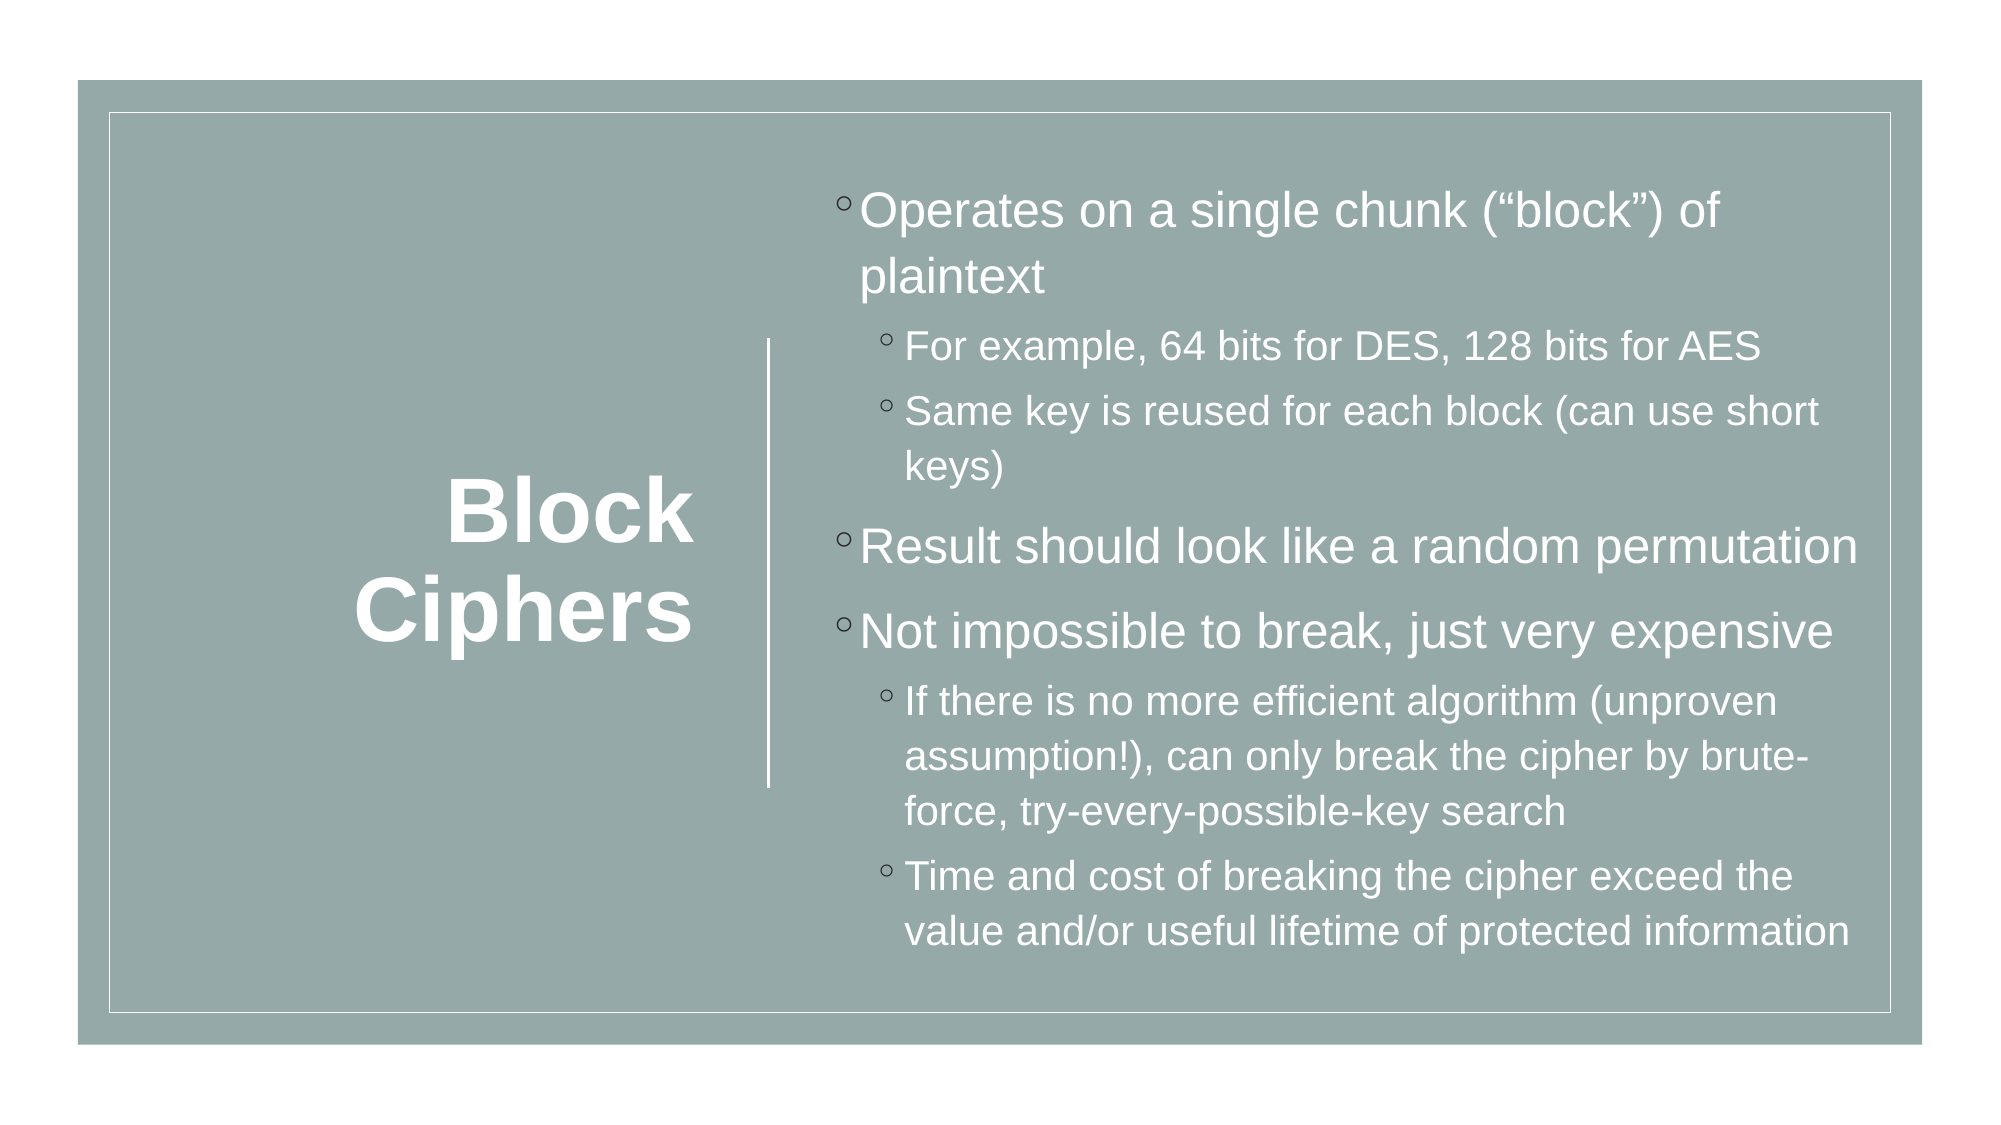

# Block Ciphers
Operates on a single chunk (“block”) of plaintext
For example, 64 bits for DES, 128 bits for AES
Same key is reused for each block (can use short keys)
Result should look like a random permutation
Not impossible to break, just very expensive
If there is no more efficient algorithm (unproven assumption!), can only break the cipher by brute-force, try-every-possible-key search
Time and cost of breaking the cipher exceed the value and/or useful lifetime of protected information